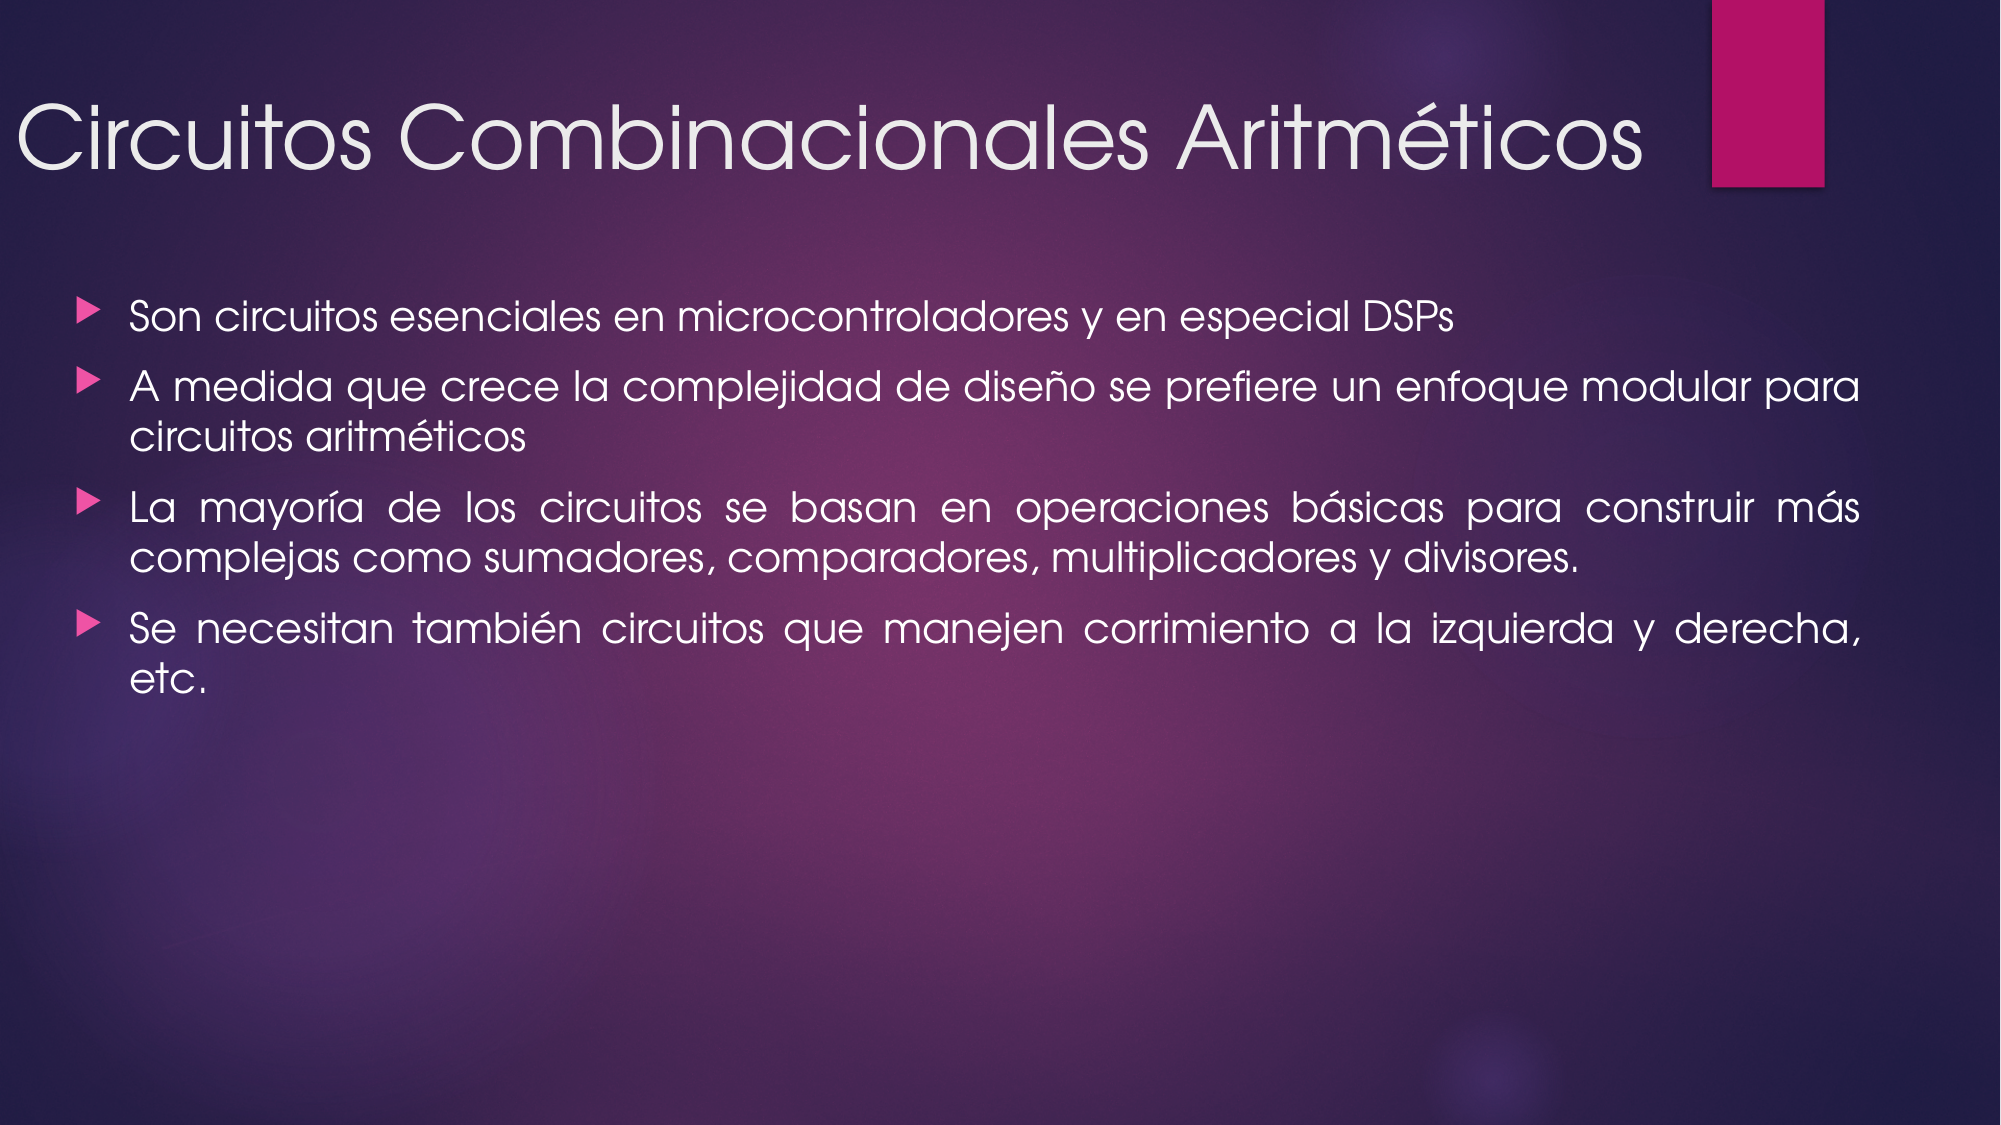

# Circuitos Combinacionales Aritméticos
Son circuitos esenciales en microcontroladores y en especial DSPs
A medida que crece la complejidad de diseño se prefiere un enfoque modular para circuitos aritméticos
La mayoría de los circuitos se basan en operaciones básicas para construir más complejas como sumadores, comparadores, multiplicadores y divisores.
Se necesitan también circuitos que manejen corrimiento a la izquierda y derecha, etc.